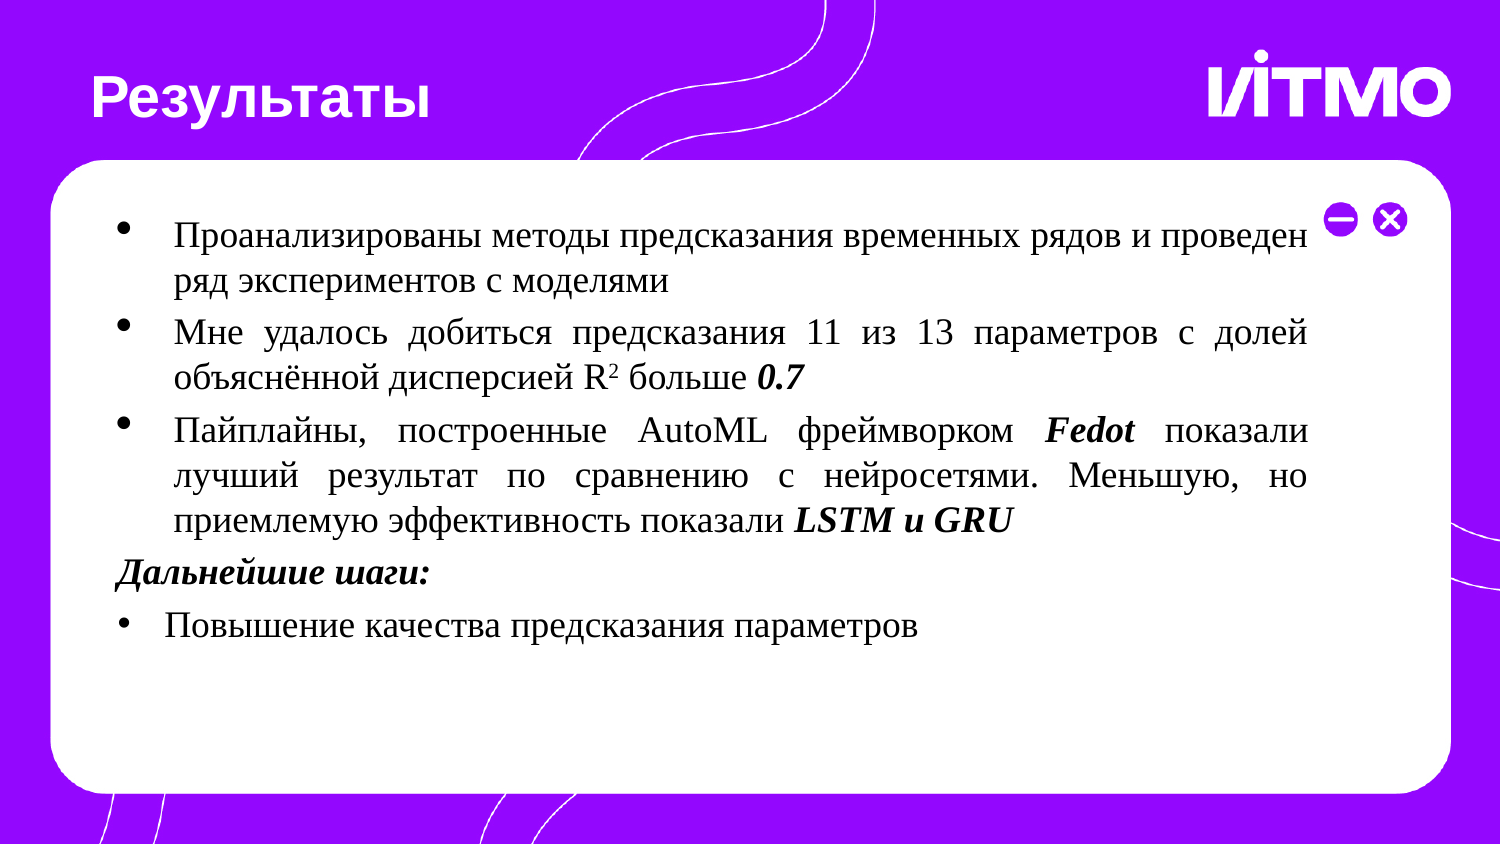

# Результаты
Проанализированы методы предсказания временных рядов и проведен ряд экспериментов с моделями
Мне удалось добиться предсказания 11 из 13 параметров с долей объяснённой дисперсией R2 больше 0.7
Пайплайны, построенные AutoML фреймворком Fedot показали лучший результат по сравнению с нейросетями. Меньшую, но приемлемую эффективность показали LSTM и GRU
Дальнейшие шаги:
Повышение качества предсказания параметров